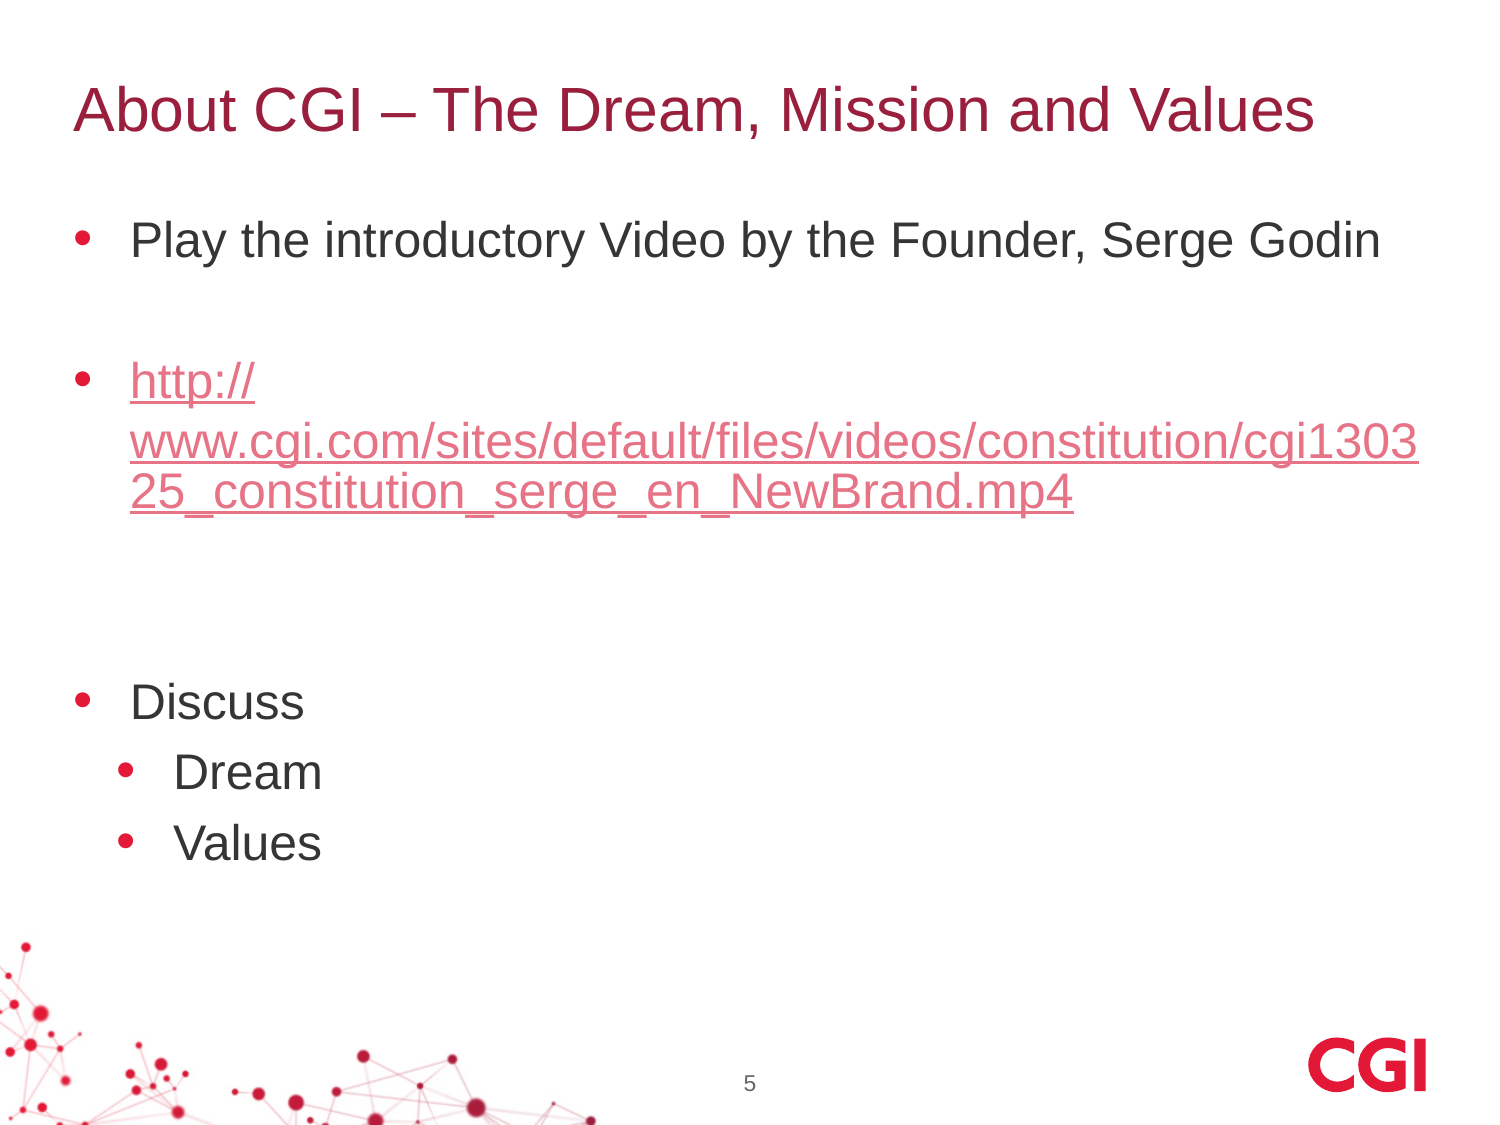

# About CGI – The Dream, Mission and Values
Play the introductory Video by the Founder, Serge Godin

http://www.cgi.com/sites/default/files/videos/constitution/cgi130325_constitution_serge_en_NewBrand.mp4

Discuss
Dream
Values

5